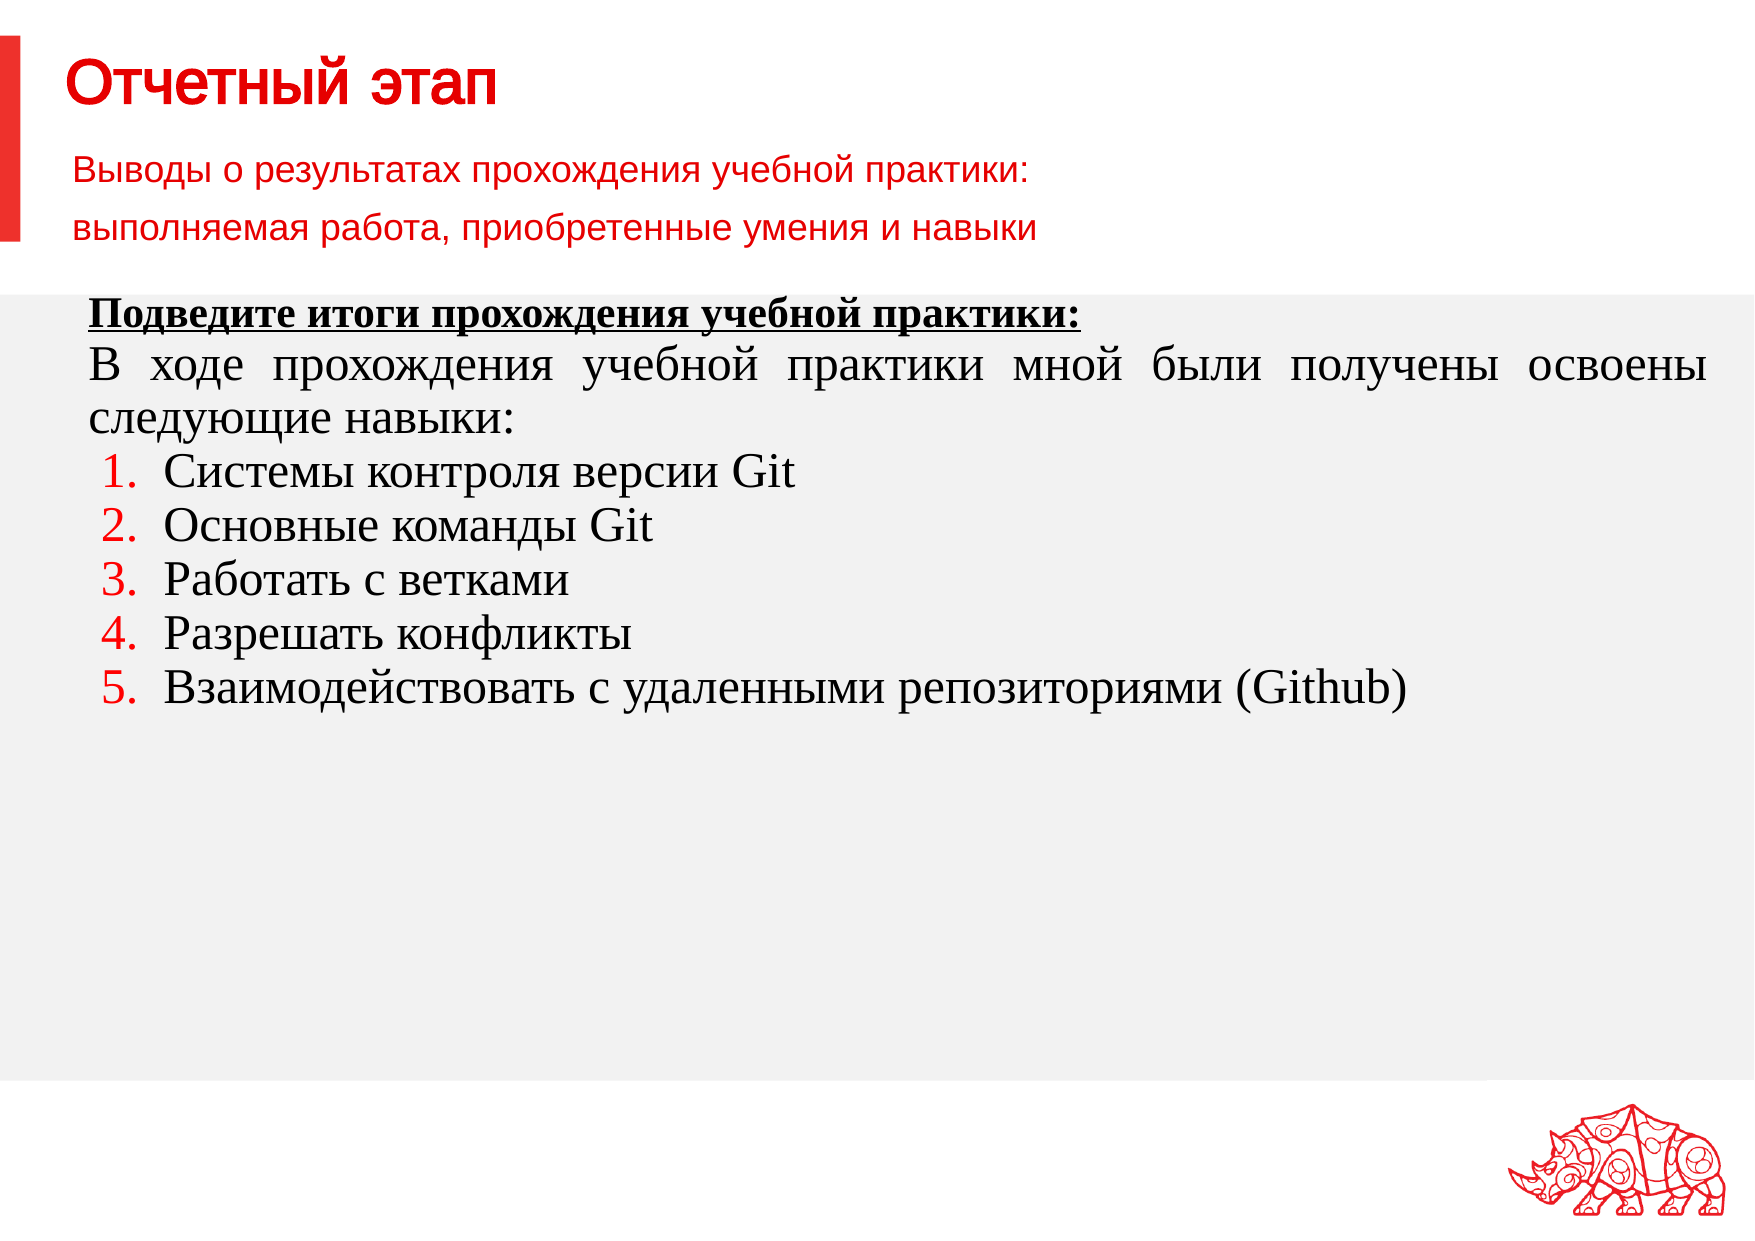

# Отчетный этап
Выводы о результатах прохождения учебной практики:
выполняемая работа, приобретенные умения и навыки

Подведите итоги прохождения учебной практики:
В ходе прохождения учебной практики мной были получены освоены следующие навыки:
Системы контроля версии Git
Основные команды Git
Работать с ветками
Разрешать конфликты
Взаимодействовать с удаленными репозиториями (Github)